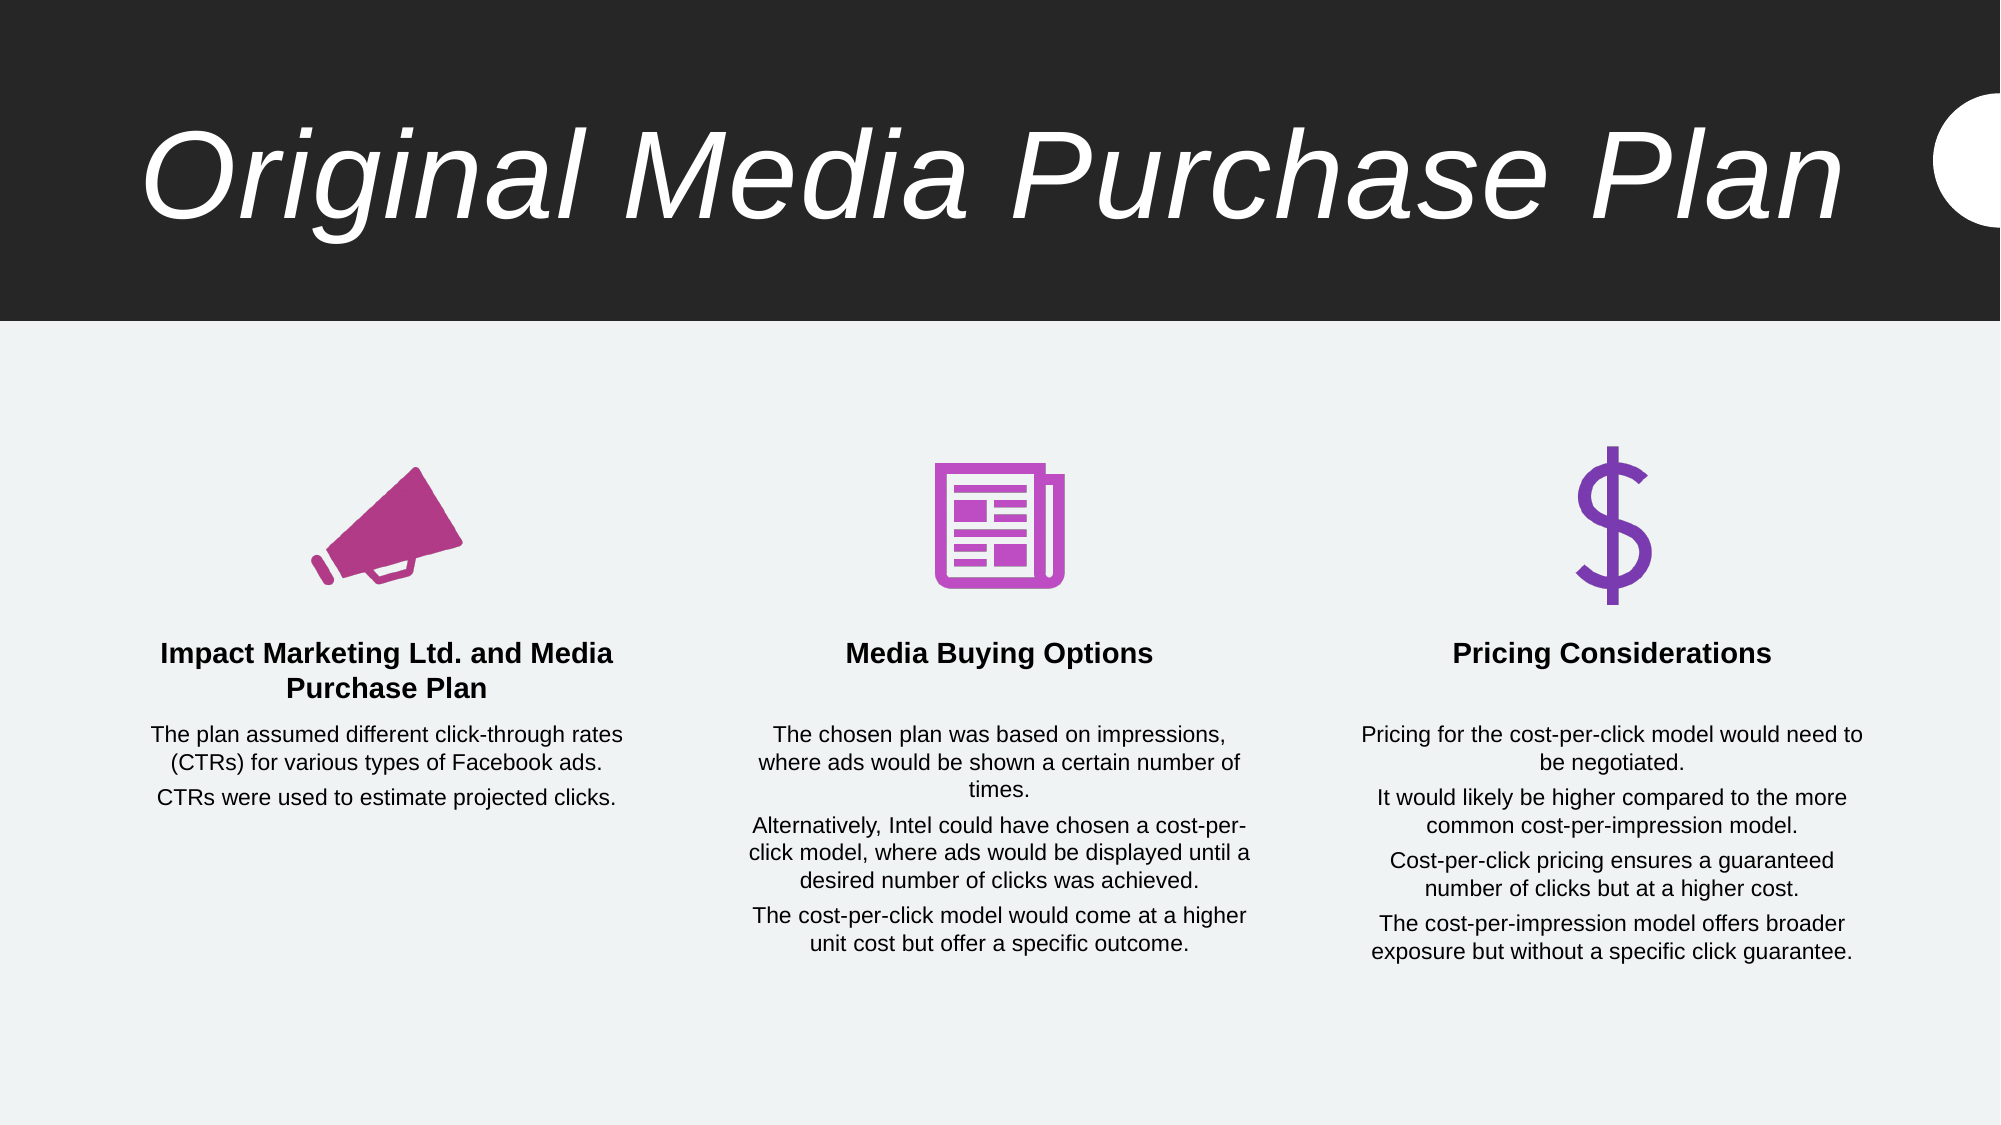

# Original Media Purchase Plan

Impact Marketing Ltd. and Media Purchase Plan
The plan assumed different click-through rates (CTRs) for various types of Facebook ads.
CTRs were used to estimate projected clicks.
Media Buying Options
The chosen plan was based on impressions, where ads would be shown a certain number of times.
Alternatively, Intel could have chosen a cost-per-click model, where ads would be displayed until a desired number of clicks was achieved.
The cost-per-click model would come at a higher unit cost but offer a specific outcome.
Pricing Considerations
Pricing for the cost-per-click model would need to be negotiated.
It would likely be higher compared to the more common cost-per-impression model.
Cost-per-click pricing ensures a guaranteed number of clicks but at a higher cost.
The cost-per-impression model offers broader exposure but without a specific click guarantee.